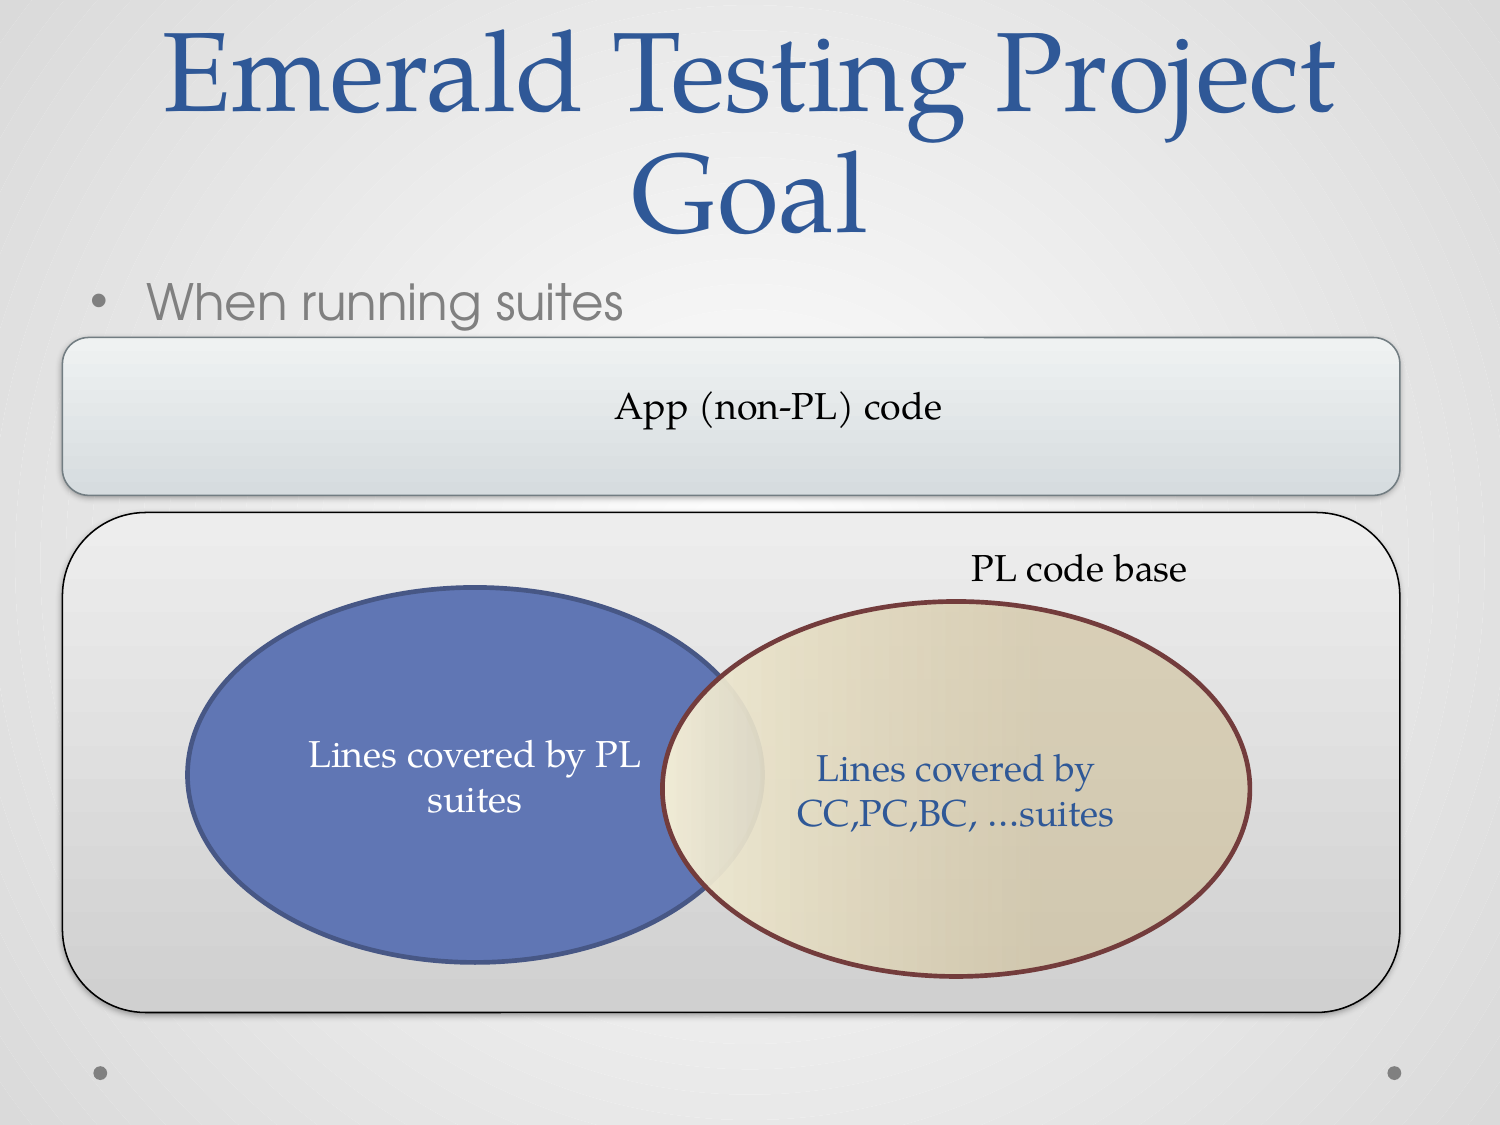

# Emerald Testing Project Goal
When running suites

App (non-PL) code

PL code base
Lines covered by PL suites
Lines covered by CC,PC,BC, …suites